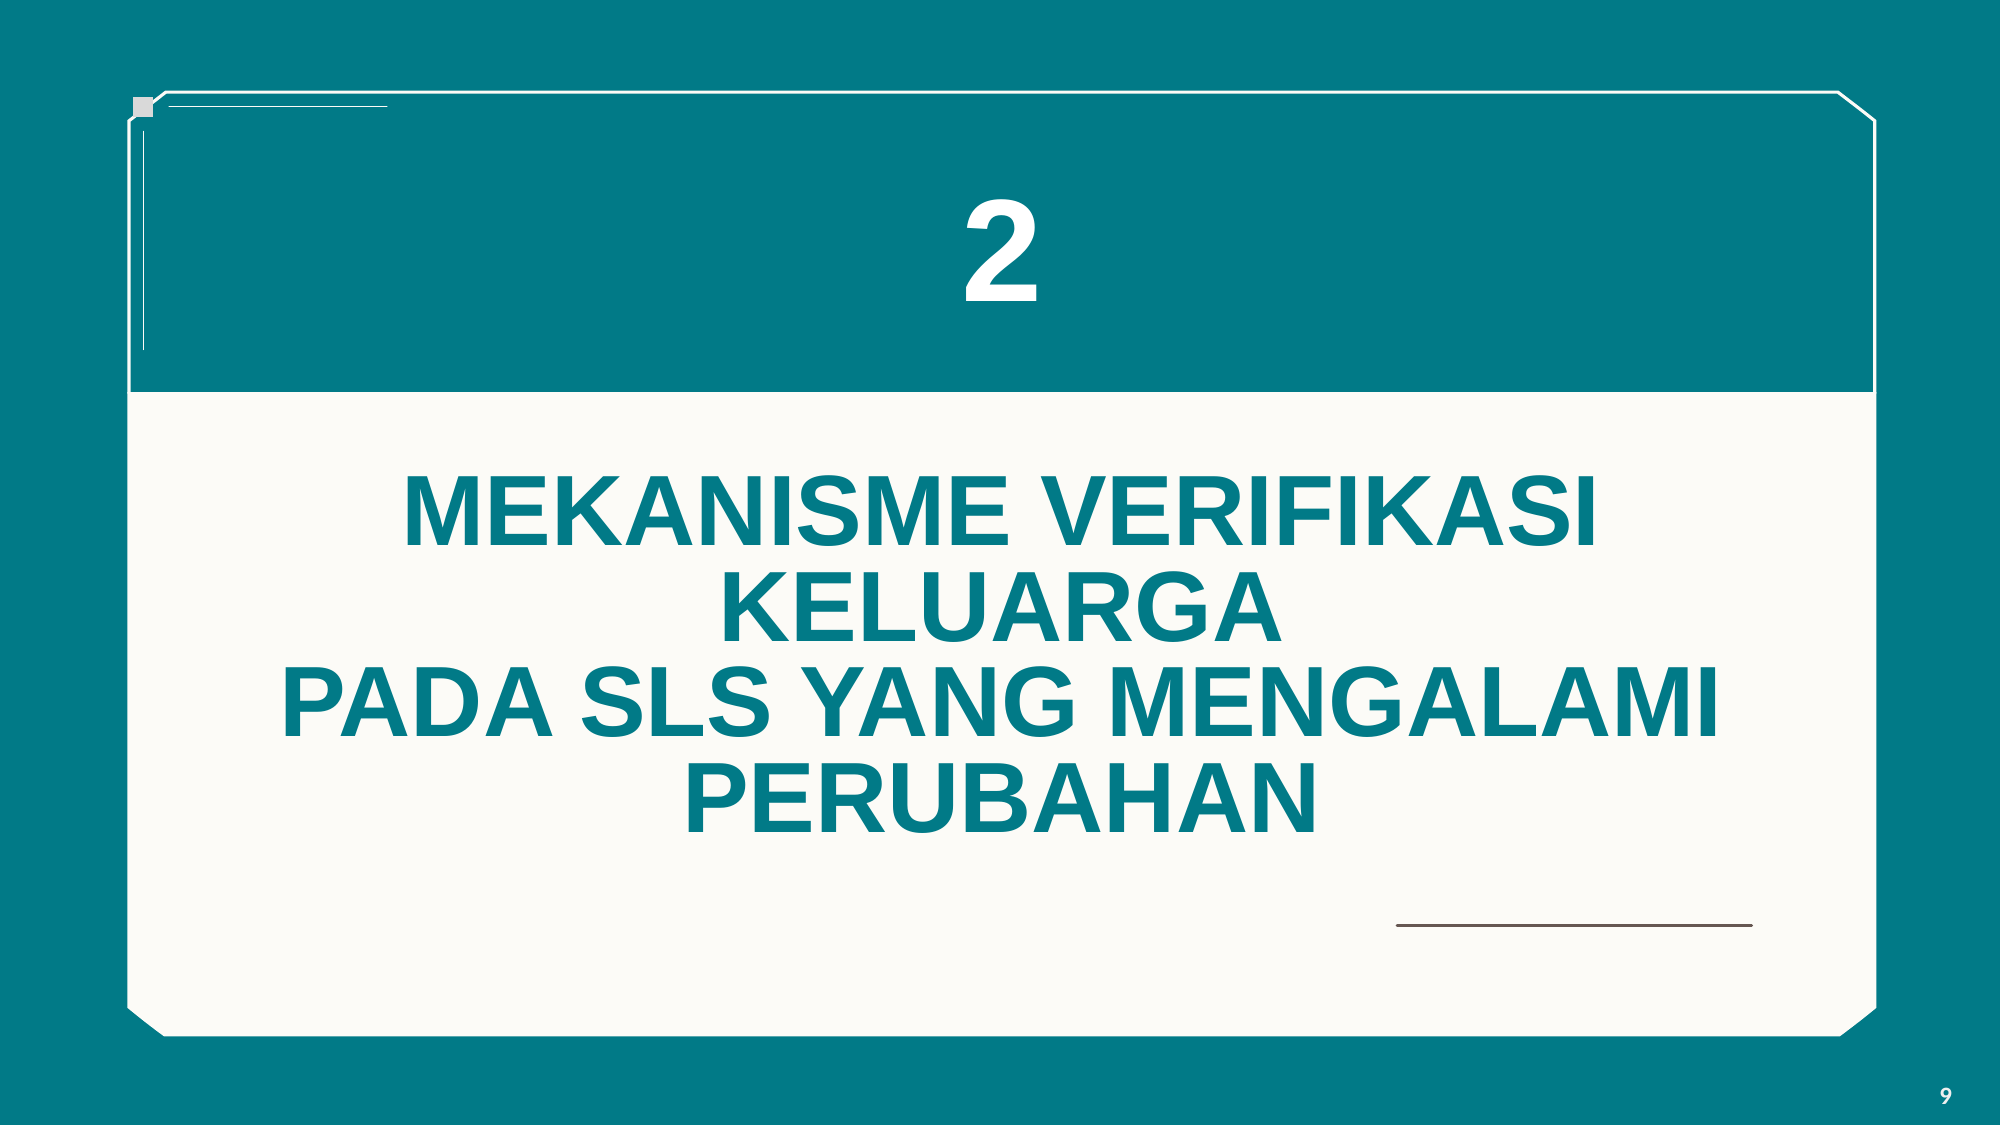

2

MEKANISME VERIFIKASI KELUARGA
PADA SLS YANG MENGALAMI PERUBAHAN

9